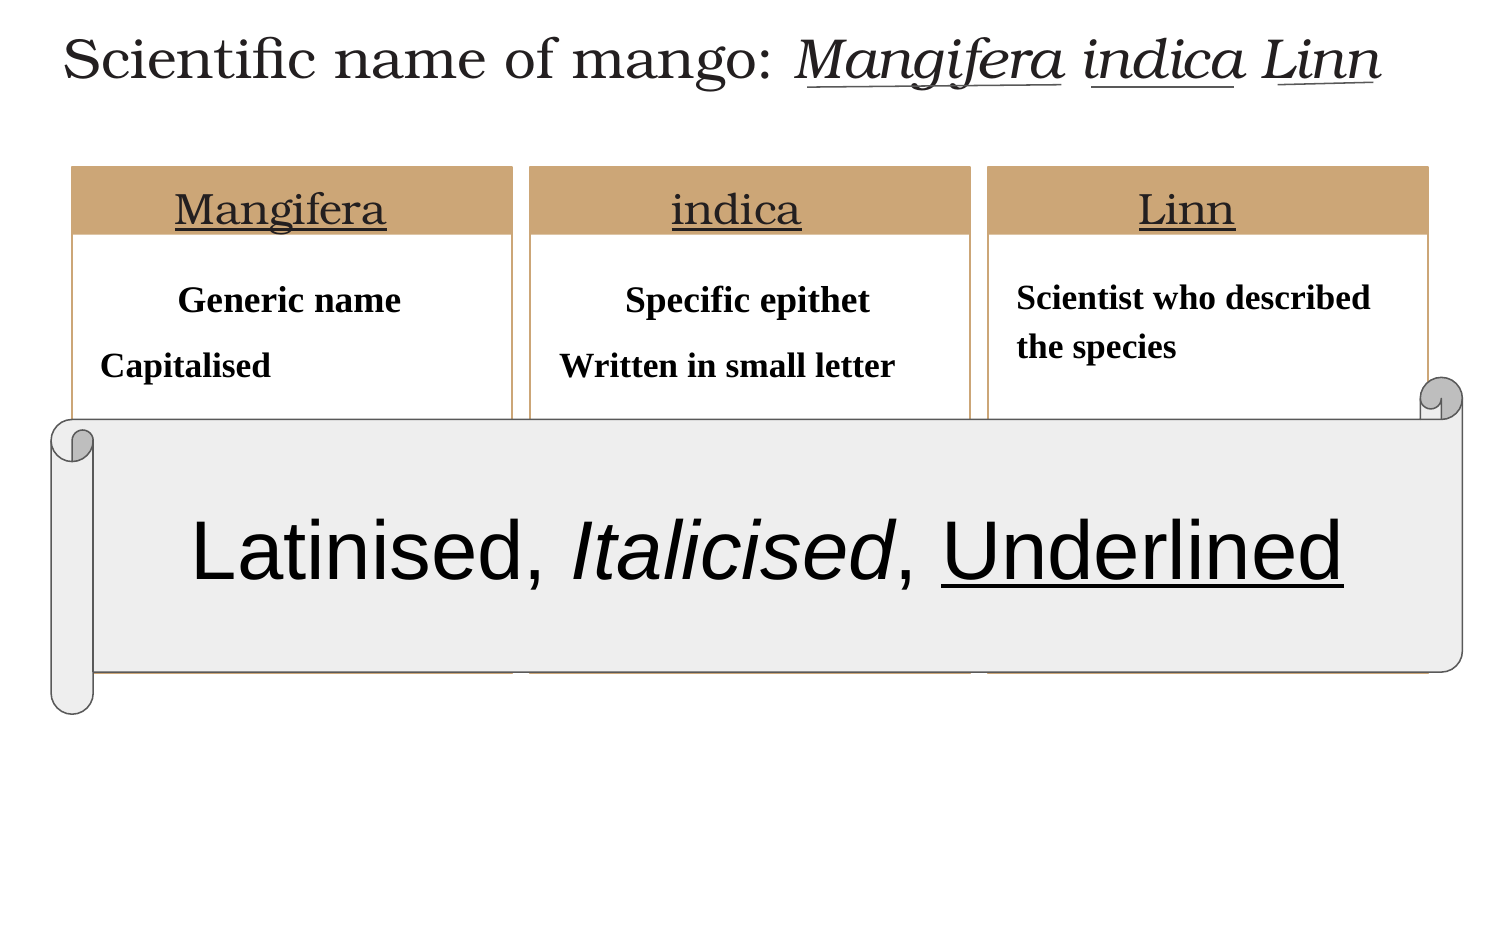

Scientific name of mango: Mangifera indica Linn
Mangifera
indica
Linn

Generic name
Capitalised
Specific epithet
Written in small letter
Scientist who described the species
Latinised, Italicised, Underlined